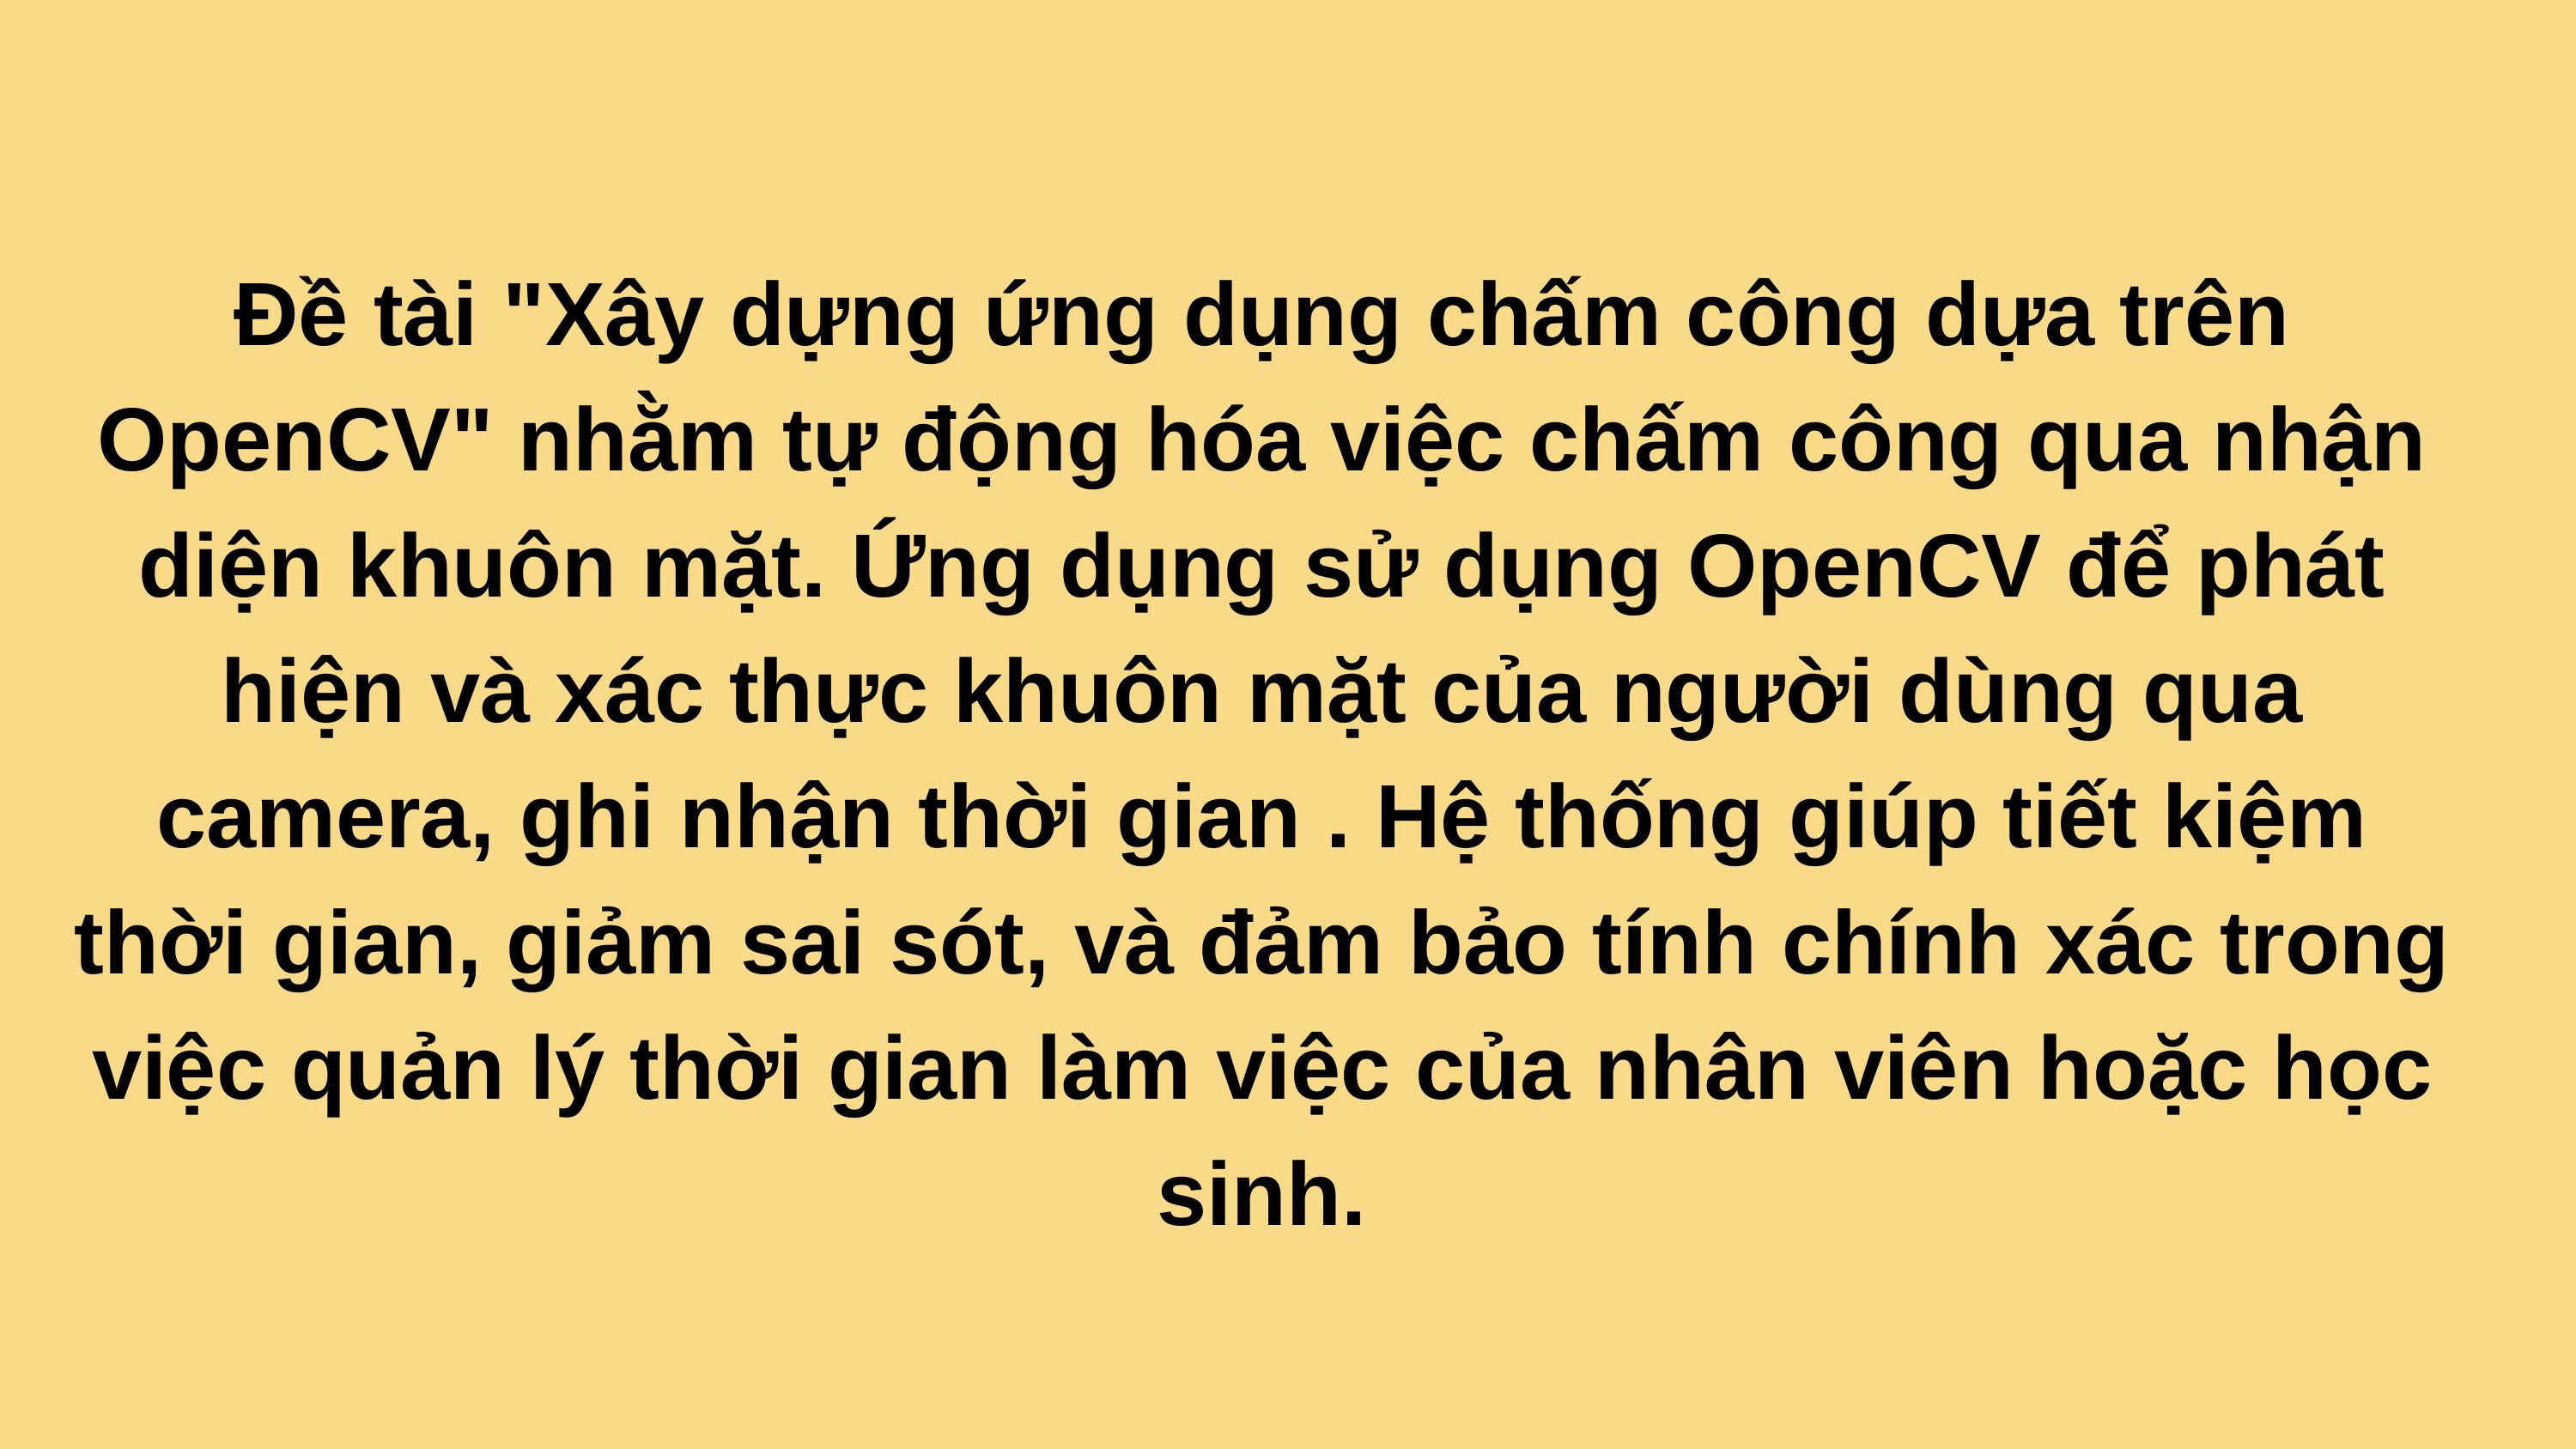

Đề tài "Xây dựng ứng dụng chấm công dựa trên OpenCV" nhằm tự động hóa việc chấm công qua nhận diện khuôn mặt. Ứng dụng sử dụng OpenCV để phát hiện và xác thực khuôn mặt của người dùng qua camera, ghi nhận thời gian . Hệ thống giúp tiết kiệm thời gian, giảm sai sót, và đảm bảo tính chính xác trong việc quản lý thời gian làm việc của nhân viên hoặc học sinh.